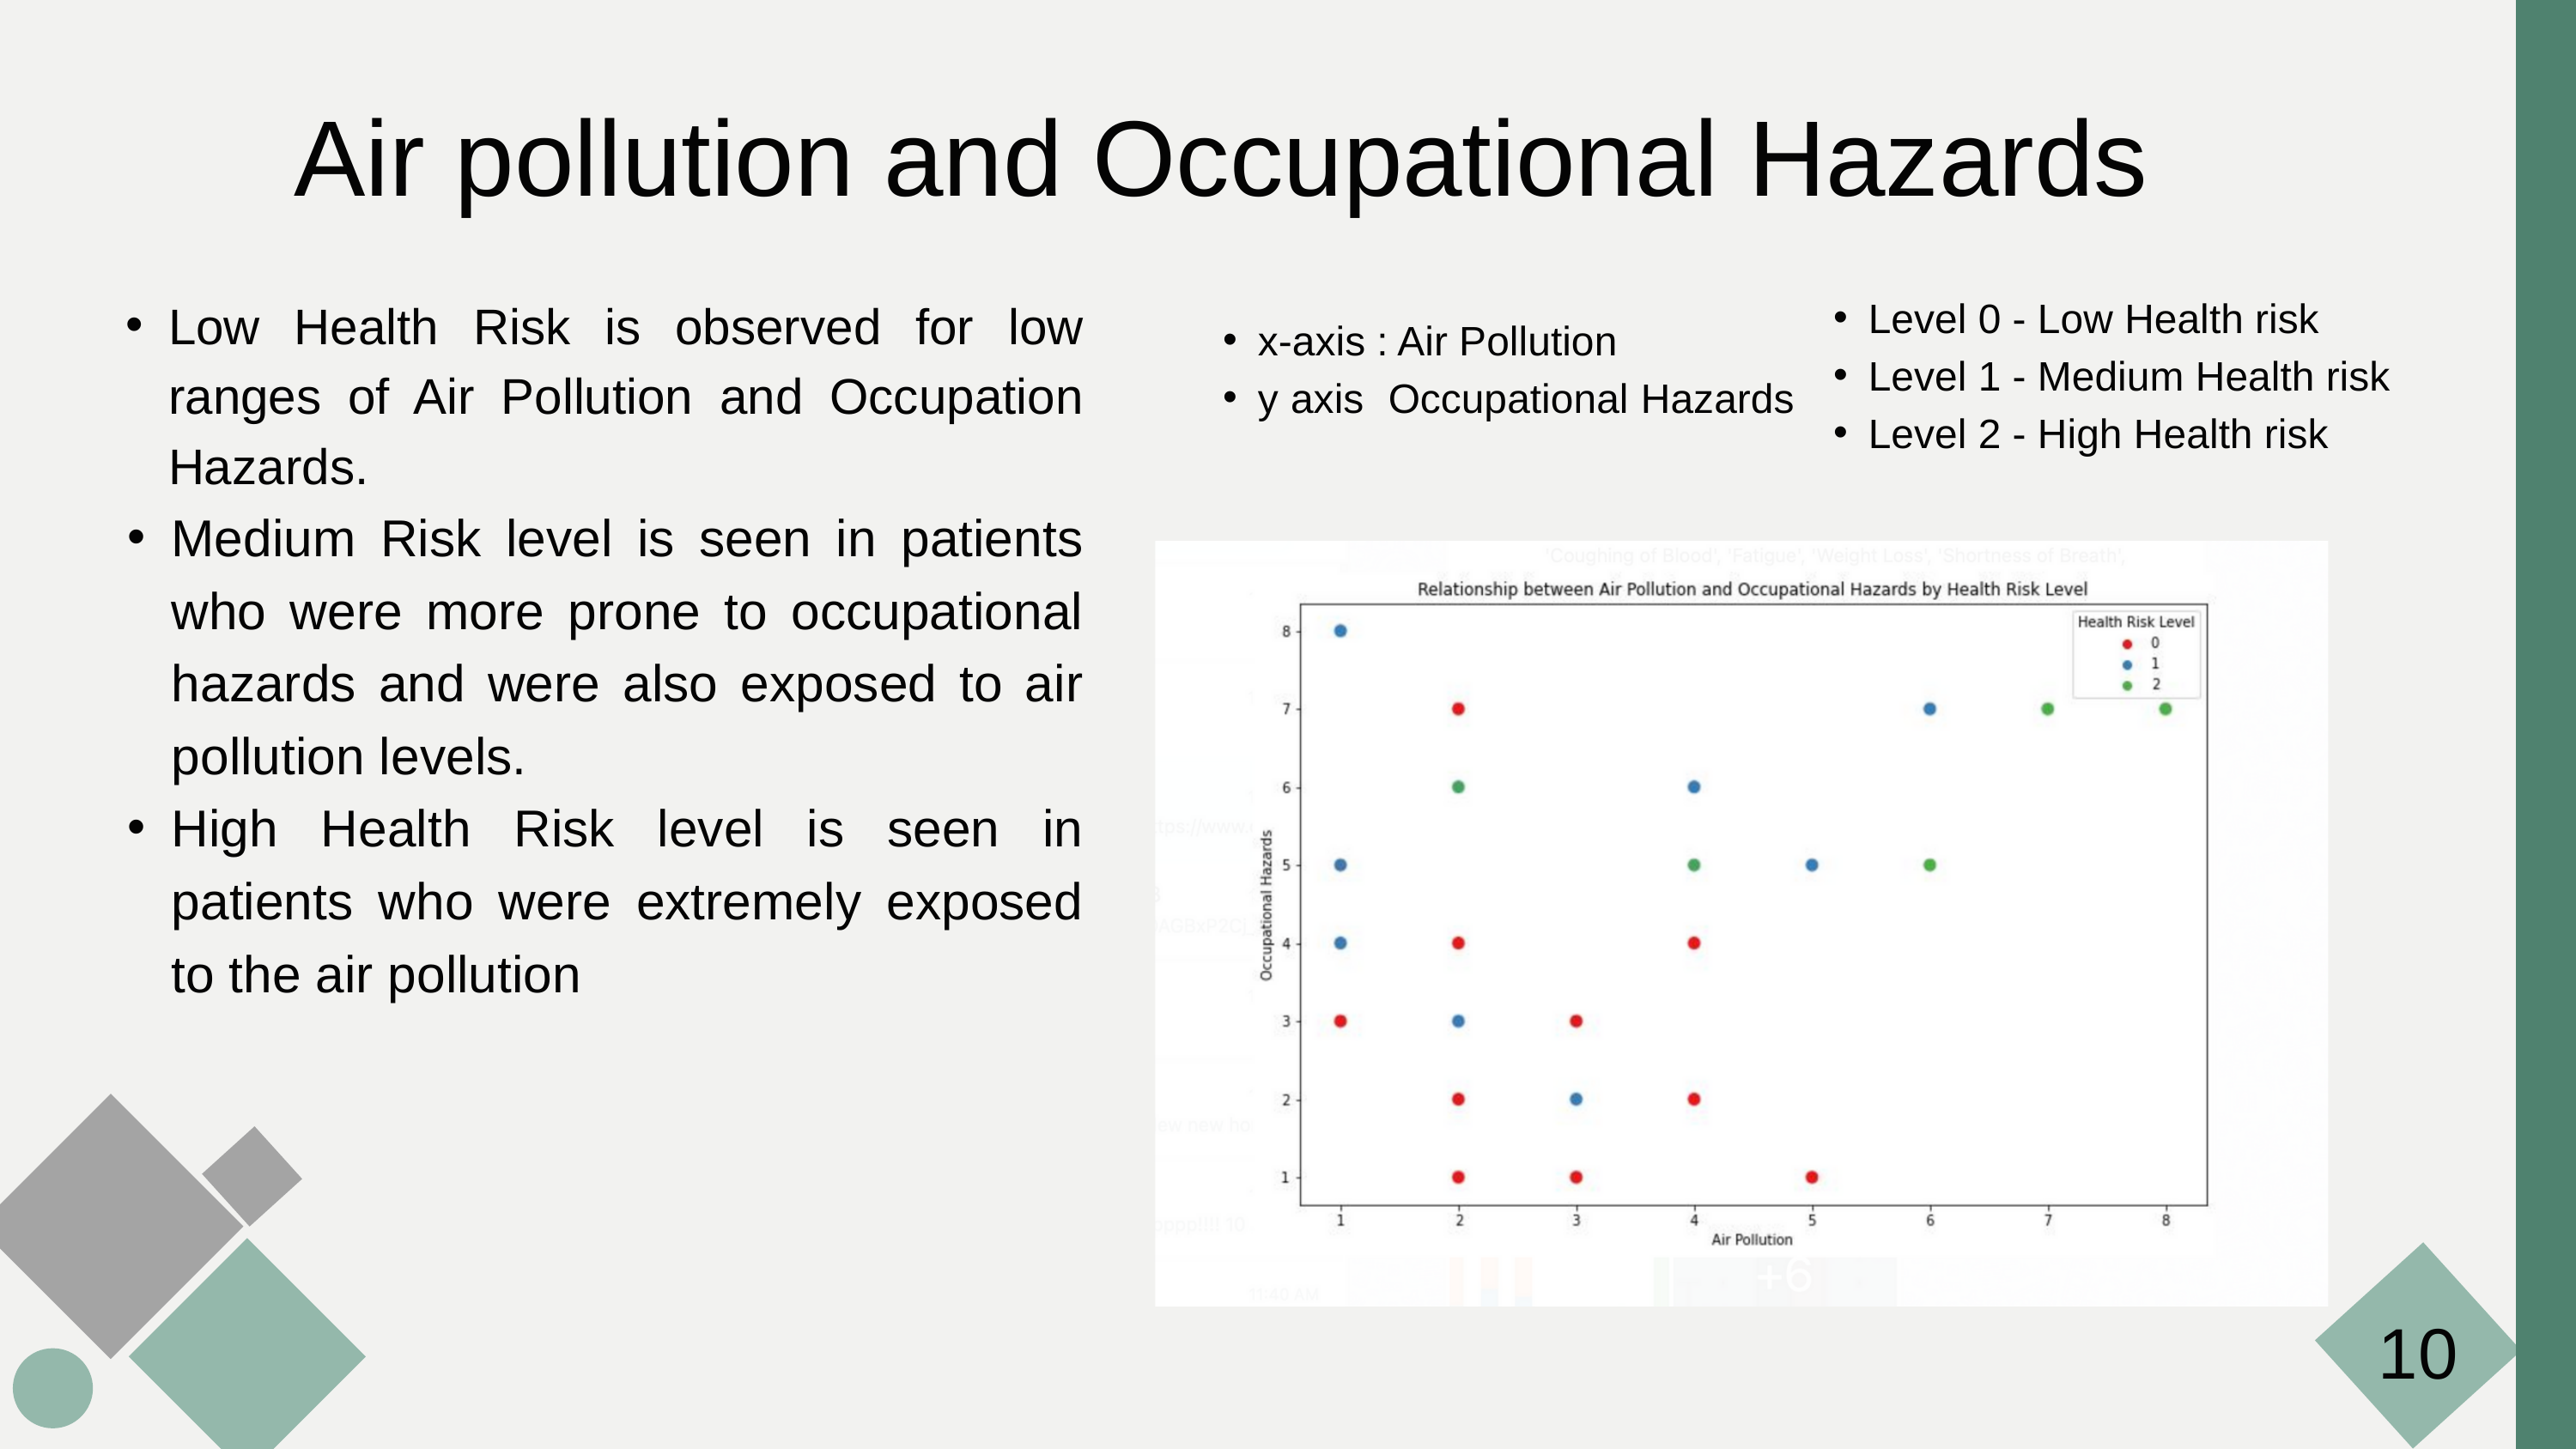

Air pollution and Occupational Hazards
Low Health Risk is observed for low ranges of Air Pollution and Occupation Hazards.
Medium Risk level is seen in patients who were more prone to occupational hazards and were also exposed to air pollution levels.
High Health Risk level is seen in patients who were extremely exposed to the air pollution
Level 0 - Low Health risk
Level 1 - Medium Health risk
Level 2 - High Health risk
x-axis : Air Pollution
y axis  Occupational Hazards

10